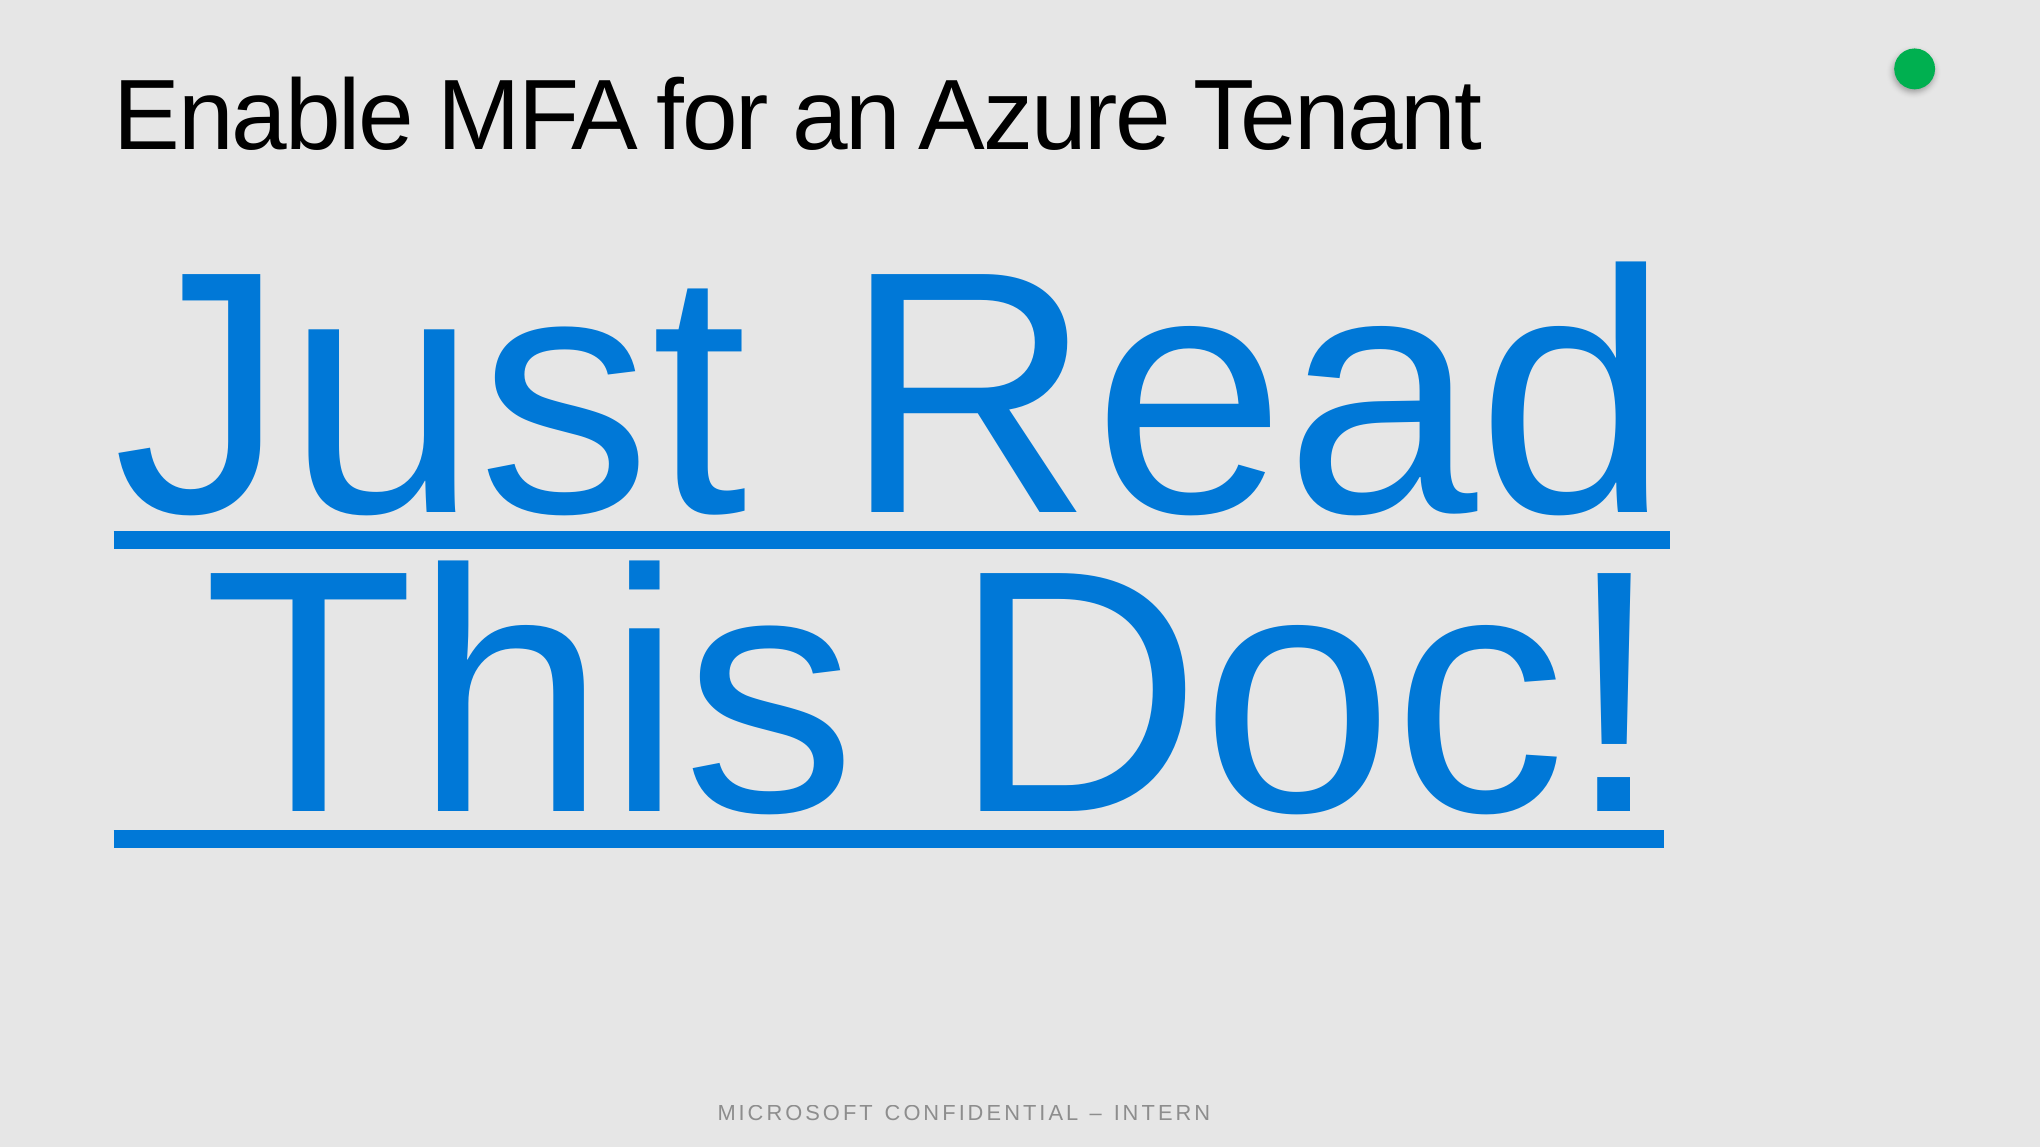

Enable MFA for an Azure Tenant

Just Read This Doc!